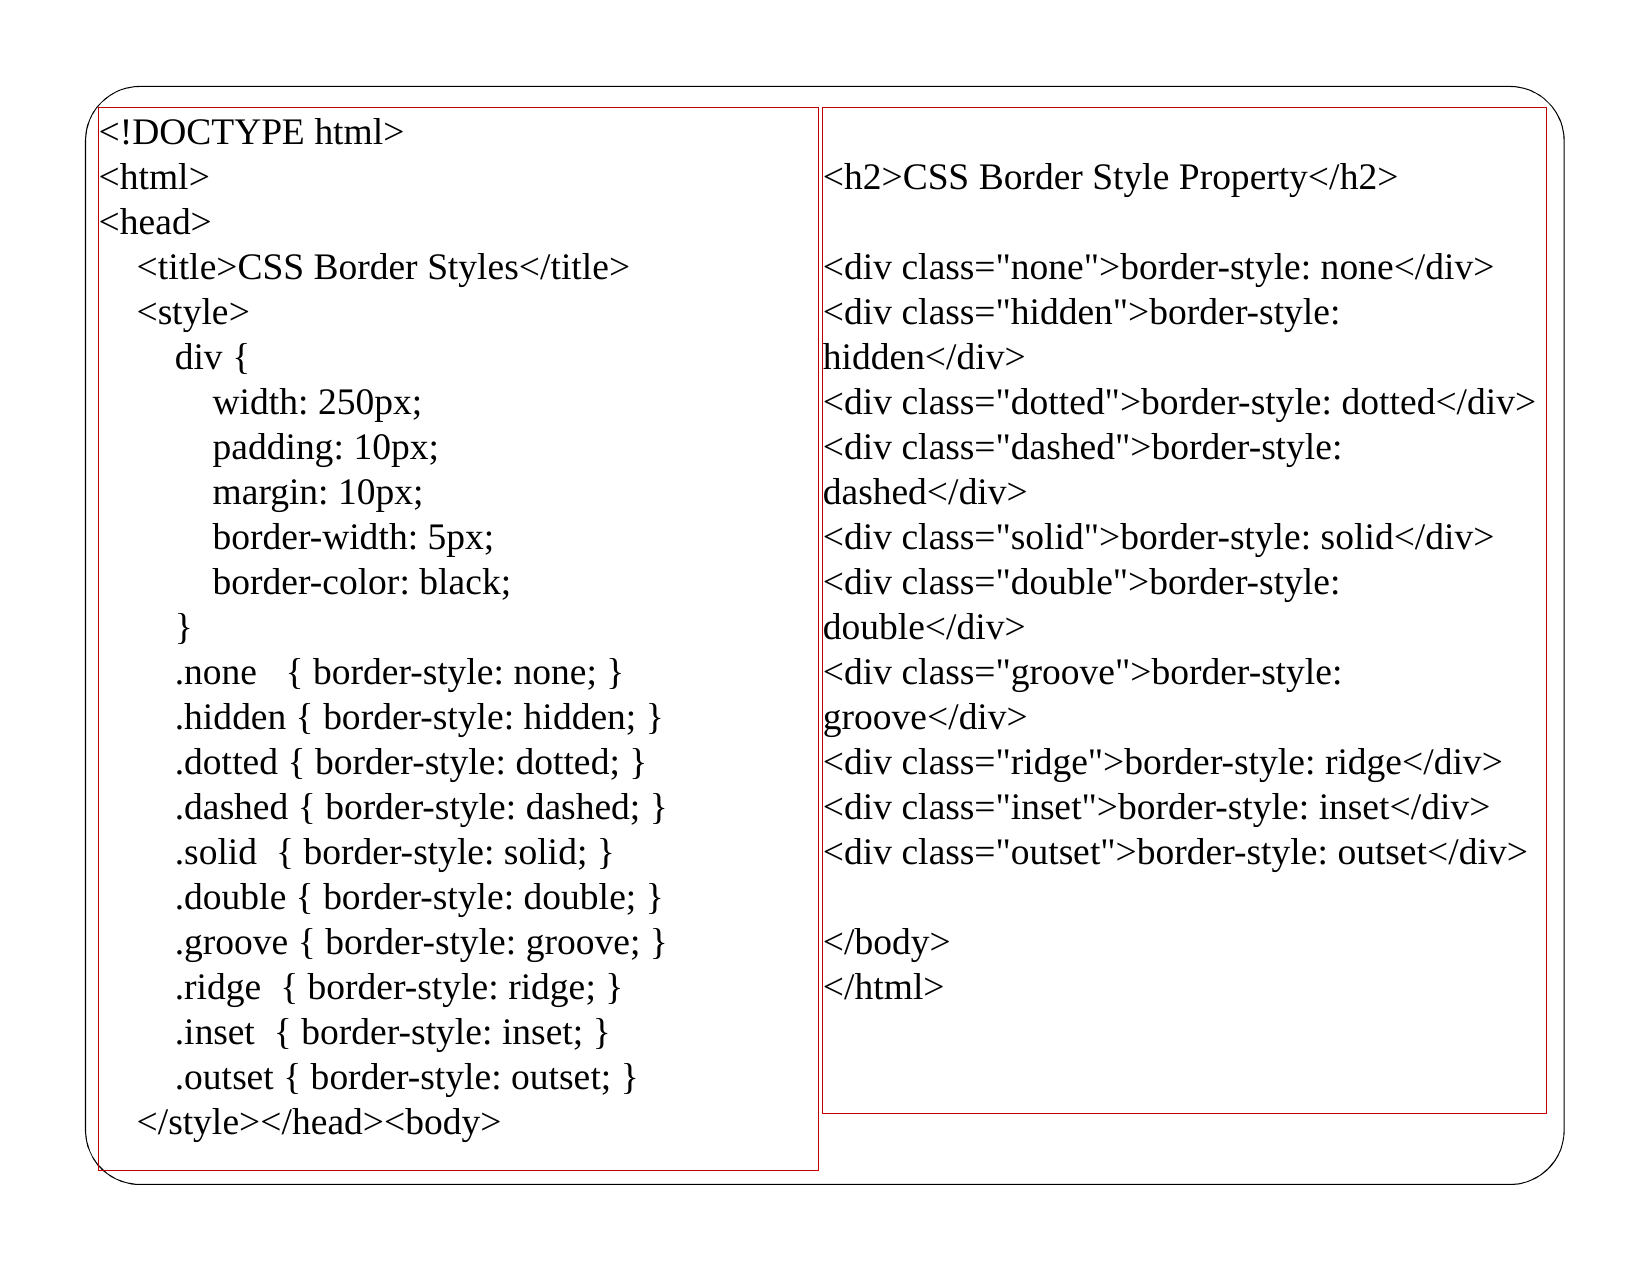

<!DOCTYPE html>
<html>
<head>
    <title>CSS Border Styles</title>
    <style>
        div {
            width: 250px;
            padding: 10px;
            margin: 10px;
            border-width: 5px;
            border-color: black;
        }
        .none   { border-style: none; }
        .hidden { border-style: hidden; }
        .dotted { border-style: dotted; }
        .dashed { border-style: dashed; }
        .solid  { border-style: solid; }
        .double { border-style: double; }
        .groove { border-style: groove; }
        .ridge  { border-style: ridge; }
        .inset  { border-style: inset; }
        .outset { border-style: outset; }
    </style></head><body>

<h2>CSS Border Style Property</h2>

<div class="none">border-style: none</div>
<div class="hidden">border-style: hidden</div>
<div class="dotted">border-style: dotted</div>
<div class="dashed">border-style: dashed</div>
<div class="solid">border-style: solid</div>
<div class="double">border-style: double</div>
<div class="groove">border-style: groove</div>
<div class="ridge">border-style: ridge</div>
<div class="inset">border-style: inset</div>
<div class="outset">border-style: outset</div>

</body>
</html>
61